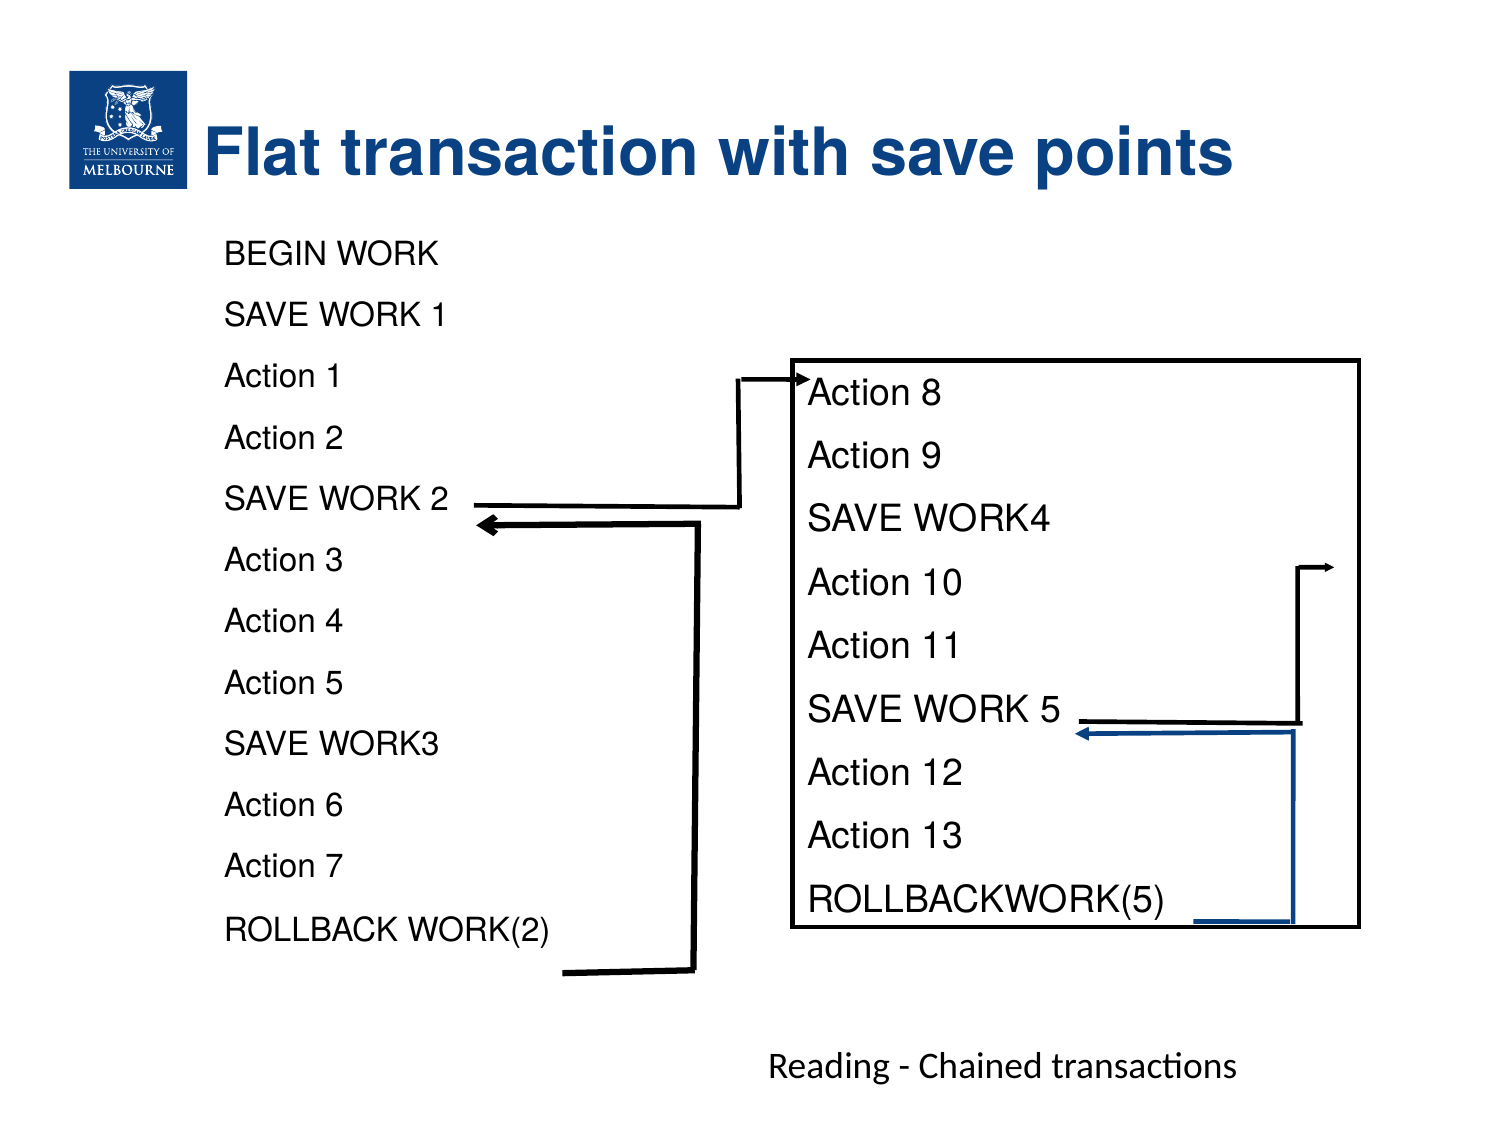

# Flat transaction with save points
BEGIN WORK
SAVE WORK 1
Action 1
Action 2
SAVE WORK 2
Action 3
Action 4
Action 5
SAVE WORK3
Action 6
Action 7
ROLLBACK WORK(2)
Action 8
Action 9
SAVE WORK4
Action 10
Action 11
SAVE WORK 5
Action 12
Action 13
ROLLBACKWORK(5)

Reading - Chained transactions